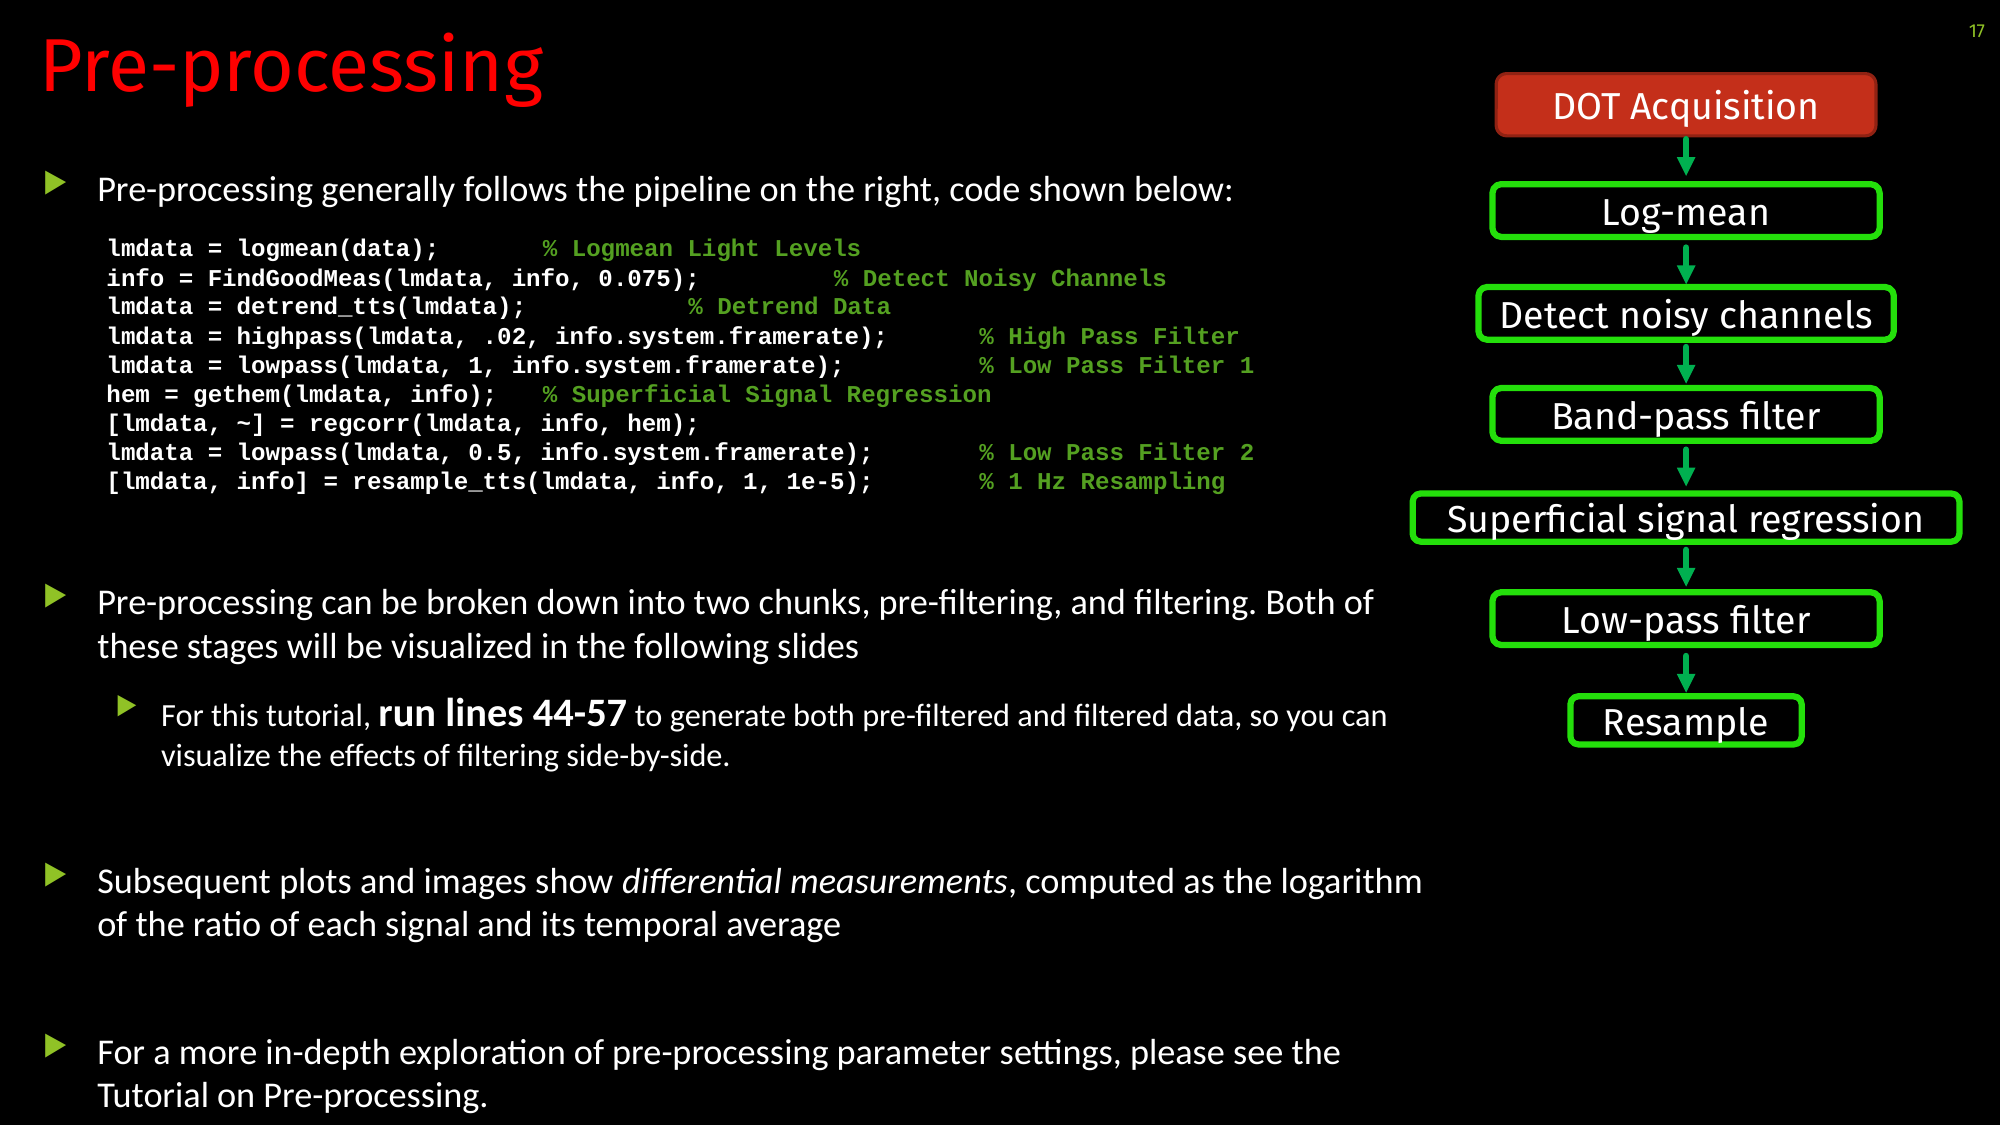

17
# Pre-processing
DOT Acquisition
Pre-processing generally follows the pipeline on the right, code shown below:

lmdata = logmean(data);  				% Logmean Light Levels
info = FindGoodMeas(lmdata, info, 0.075); 		% Detect Noisy Channels
lmdata = detrend_tts(lmdata);  			% Detrend Data
lmdata = highpass(lmdata, .02, info.system.framerate); 	% High Pass Filter
lmdata = lowpass(lmdata, 1, info.system.framerate); 	% Low Pass Filter 1
hem = gethem(lmdata, info); 			% Superficial Signal Regression
[lmdata, ~] = regcorr(lmdata, info, hem);
lmdata = lowpass(lmdata, 0.5, info.system.framerate); 	% Low Pass Filter 2
[lmdata, info] = resample_tts(lmdata, info, 1, 1e-5); 	% 1 Hz Resampling

Pre-processing can be broken down into two chunks, pre-filtering, and filtering. Both of these stages will be visualized in the following slides
For this tutorial, run lines 44-57 to generate both pre-filtered and filtered data, so you can visualize the effects of filtering side-by-side.

Subsequent plots and images show differential measurements, computed as the logarithm of the ratio of each signal and its temporal average

For a more in-depth exploration of pre-processing parameter settings, please see the Tutorial on Pre-processing.

Log-mean
Detect noisy channels
Band-pass filter
Superficial signal regression
Low-pass filter
Resample